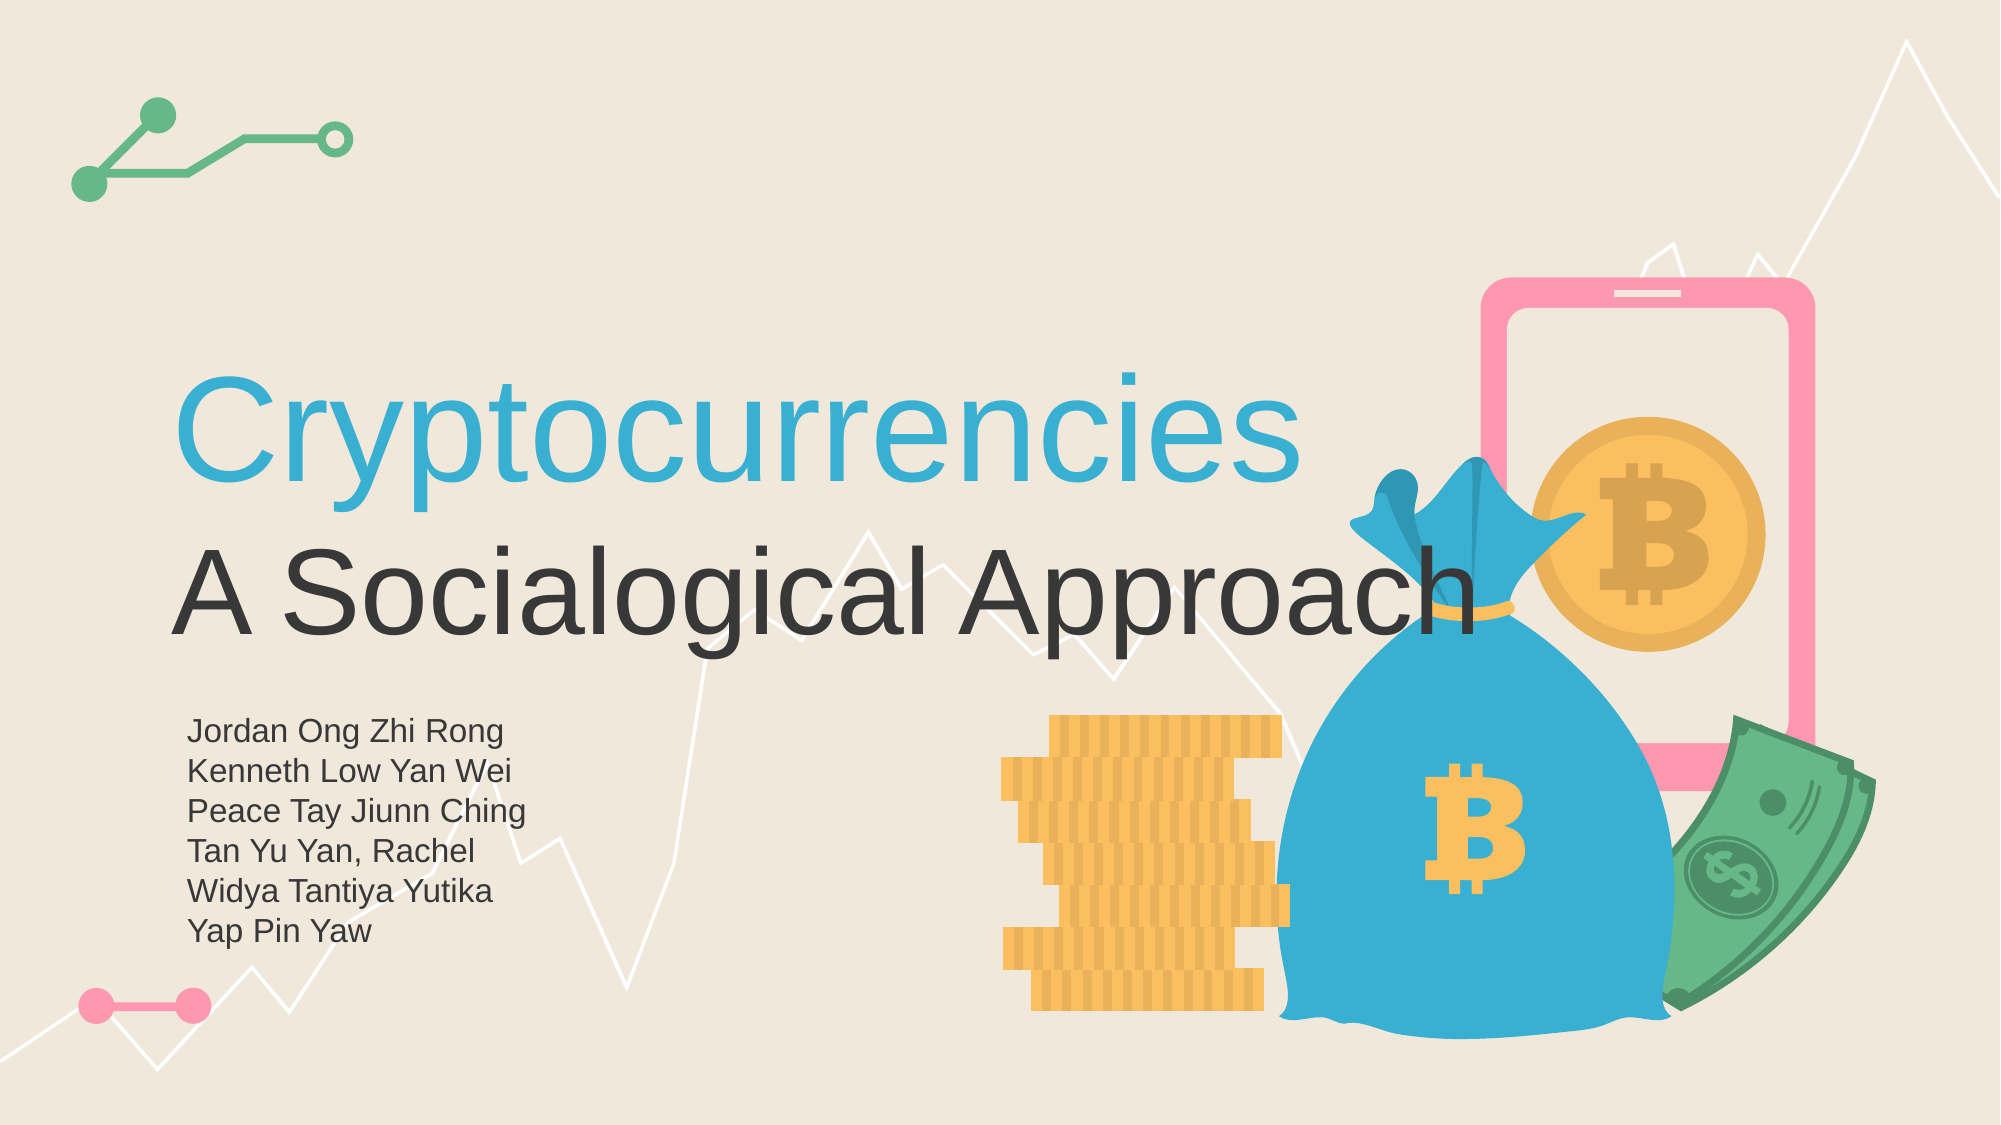

# Cryptocurrencies A Socialogical Approach

Jordan Ong Zhi Rong
Kenneth Low Yan Wei
Peace Tay Jiunn Ching
Tan Yu Yan, Rachel
Widya Tantiya Yutika
Yap Pin Yaw